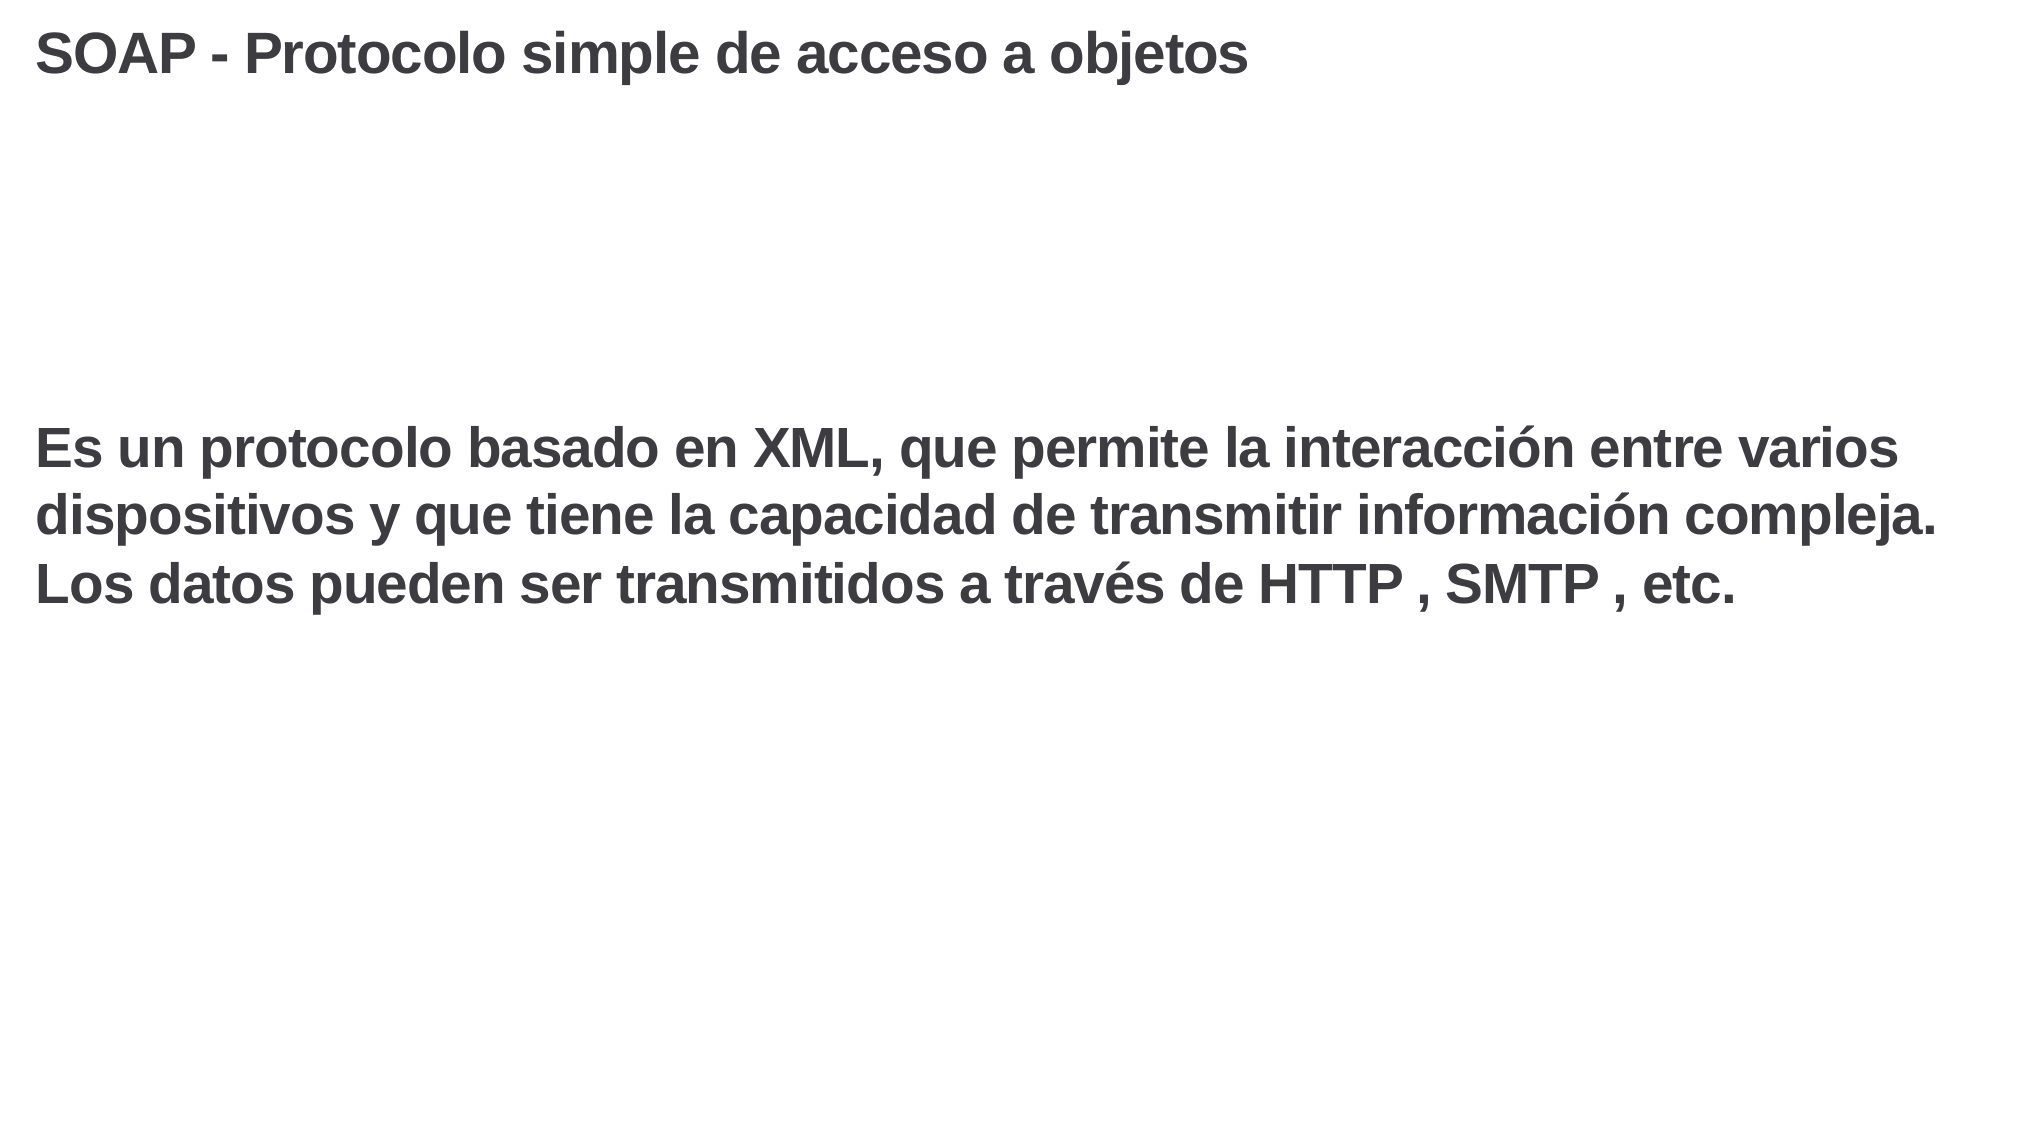

# SOAP - Protocolo simple de acceso a objetos

Es un protocolo basado en XML, que permite la interacción entre varios dispositivos y que tiene la capacidad de transmitir información compleja. Los datos pueden ser transmitidos a través de HTTP , SMTP , etc.